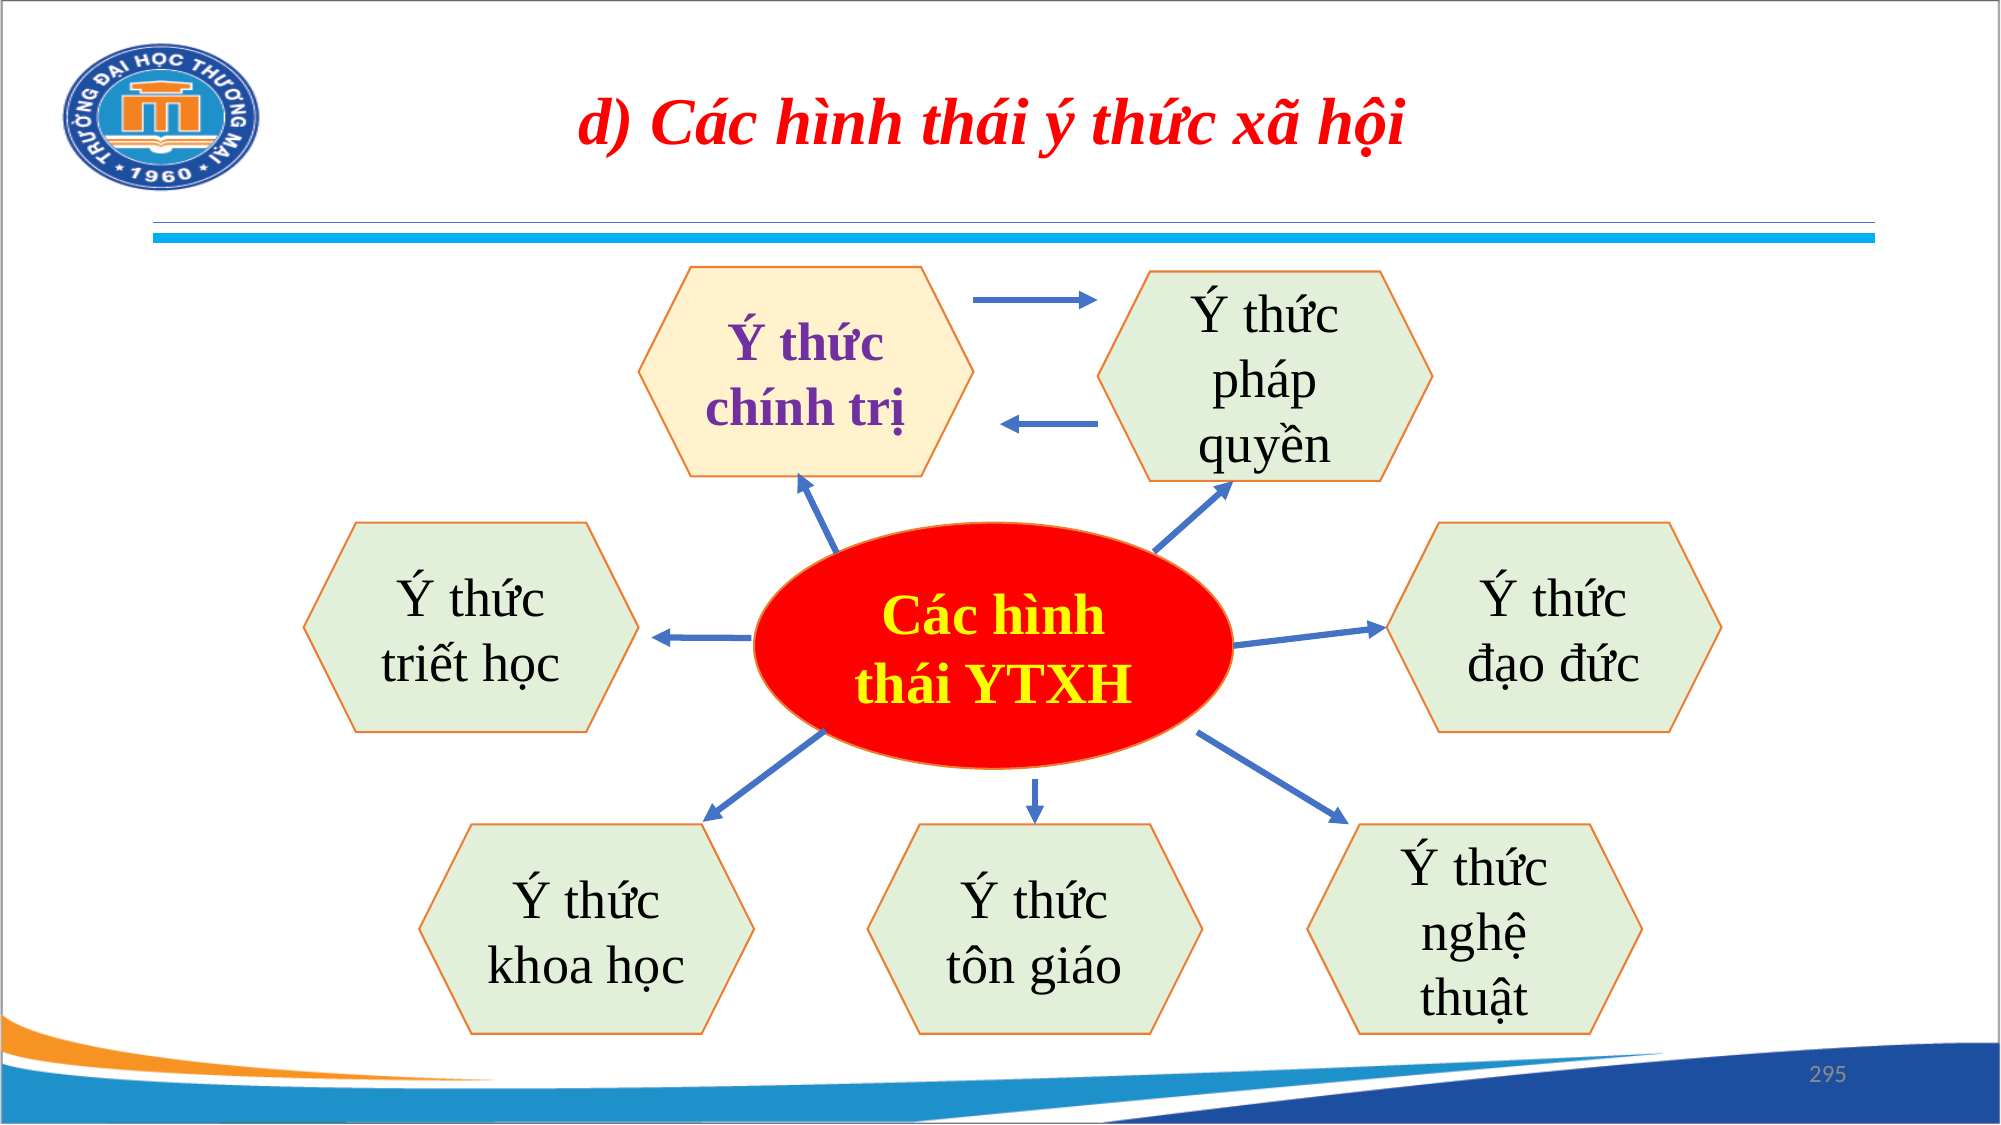

d) Các hình thái ý thức xã hội
Ý thức chính trị
Ý thức pháp quyền
Ý thức triết học
Các hình thái YTXH
Ý thức đạo đức
Ý thức khoa học
Ý thức tôn giáo
Ý thức nghệ thuật
295